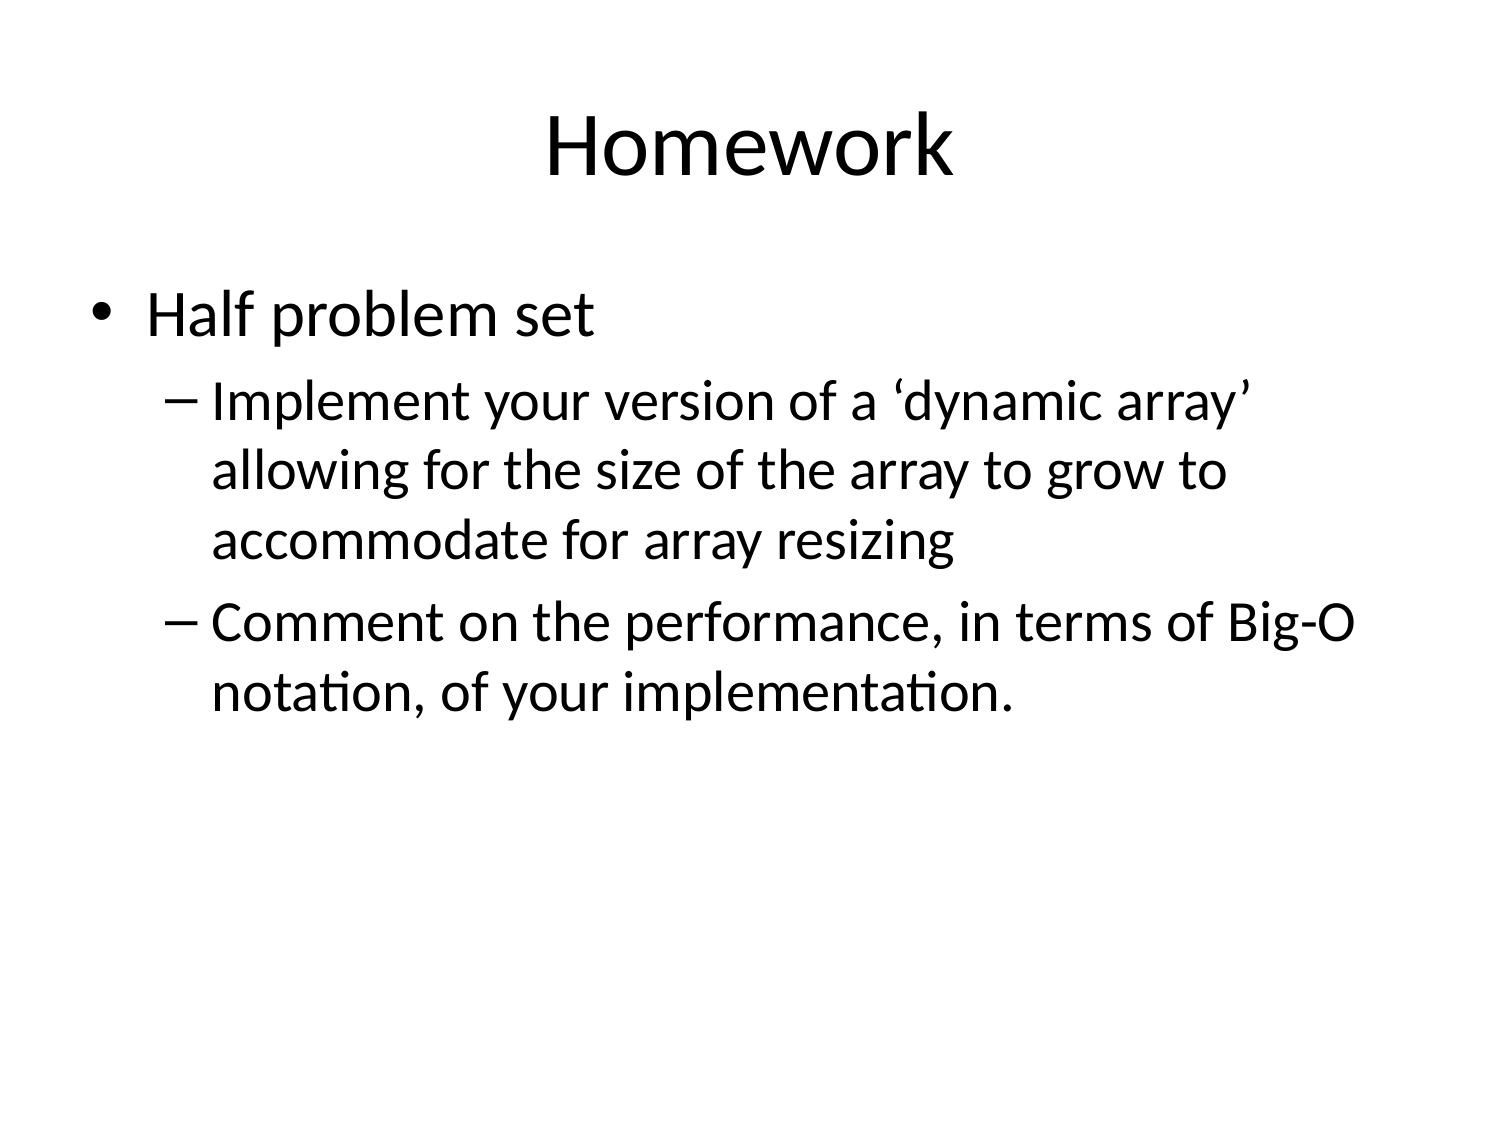

# Homework
Half problem set
Implement your version of a ‘dynamic array’ allowing for the size of the array to grow to accommodate for array resizing
Comment on the performance, in terms of Big-O notation, of your implementation.